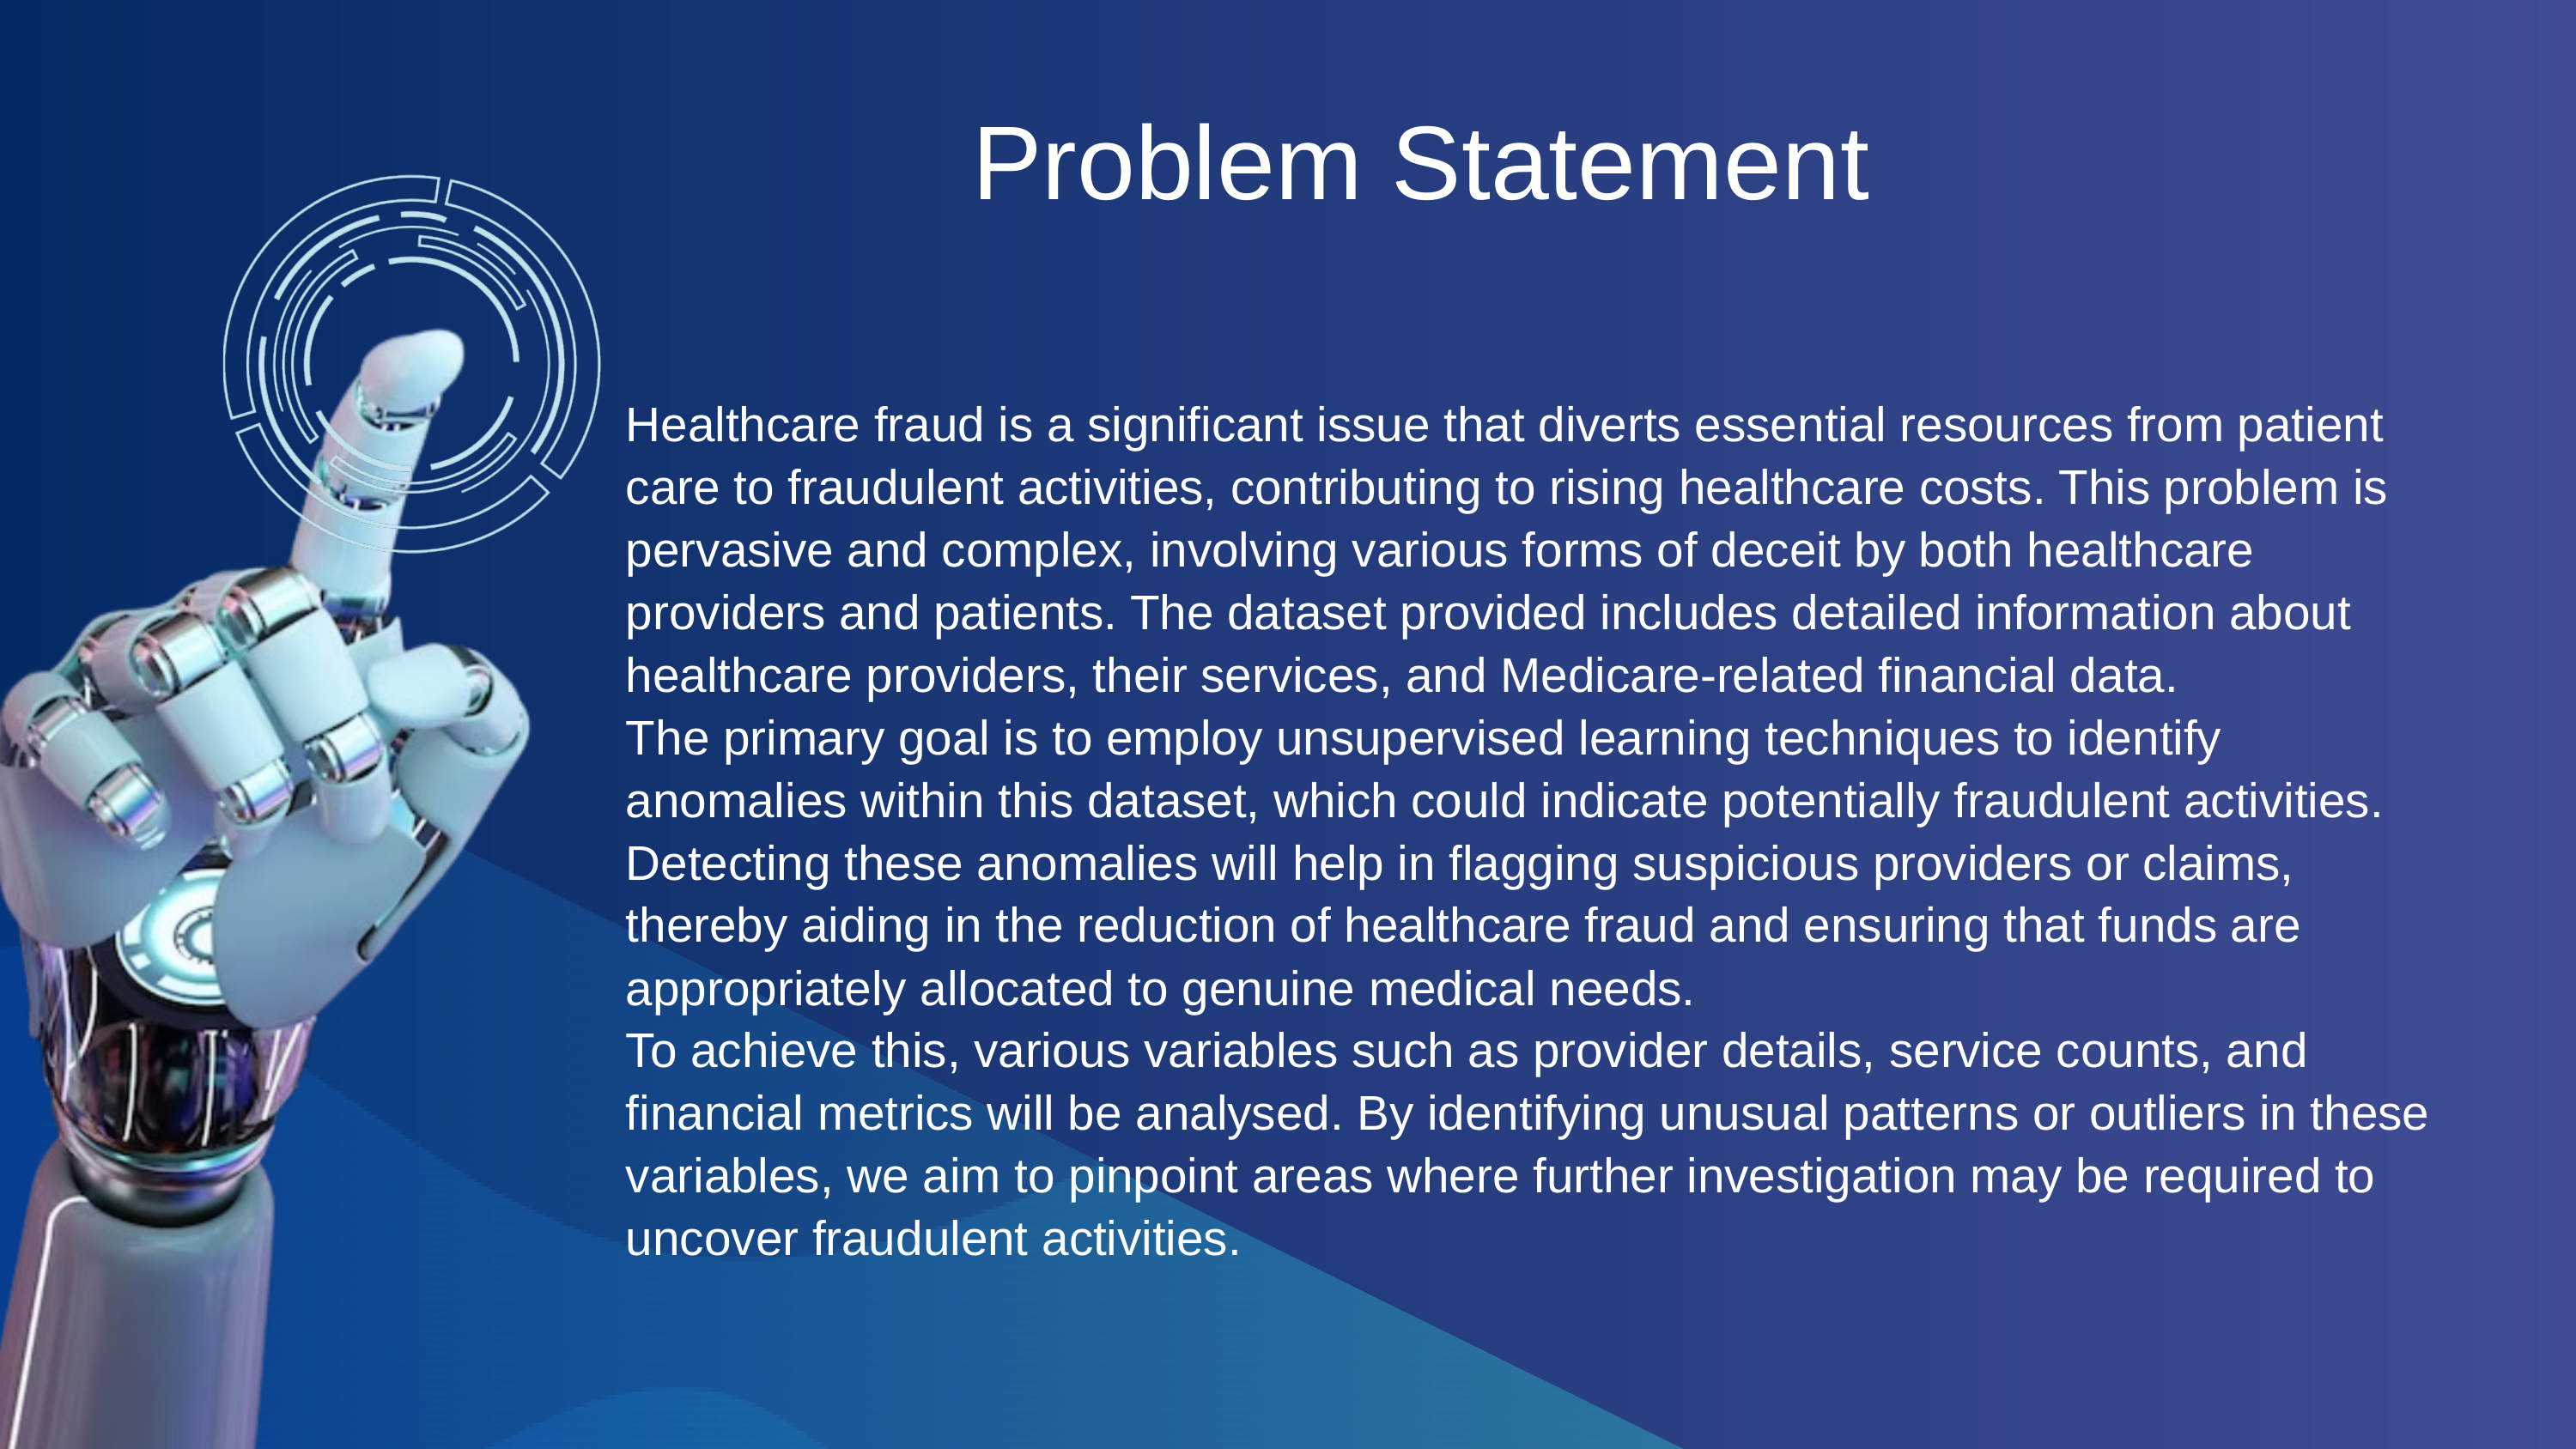

Problem Statement

Healthcare fraud is a significant issue that diverts essential resources from patient care to fraudulent activities, contributing to rising healthcare costs. This problem is pervasive and complex, involving various forms of deceit by both healthcare providers and patients. The dataset provided includes detailed information about healthcare providers, their services, and Medicare-related financial data.
The primary goal is to employ unsupervised learning techniques to identify anomalies within this dataset, which could indicate potentially fraudulent activities. Detecting these anomalies will help in flagging suspicious providers or claims, thereby aiding in the reduction of healthcare fraud and ensuring that funds are appropriately allocated to genuine medical needs.
To achieve this, various variables such as provider details, service counts, and financial metrics will be analysed. By identifying unusual patterns or outliers in these variables, we aim to pinpoint areas where further investigation may be required to uncover fraudulent activities.